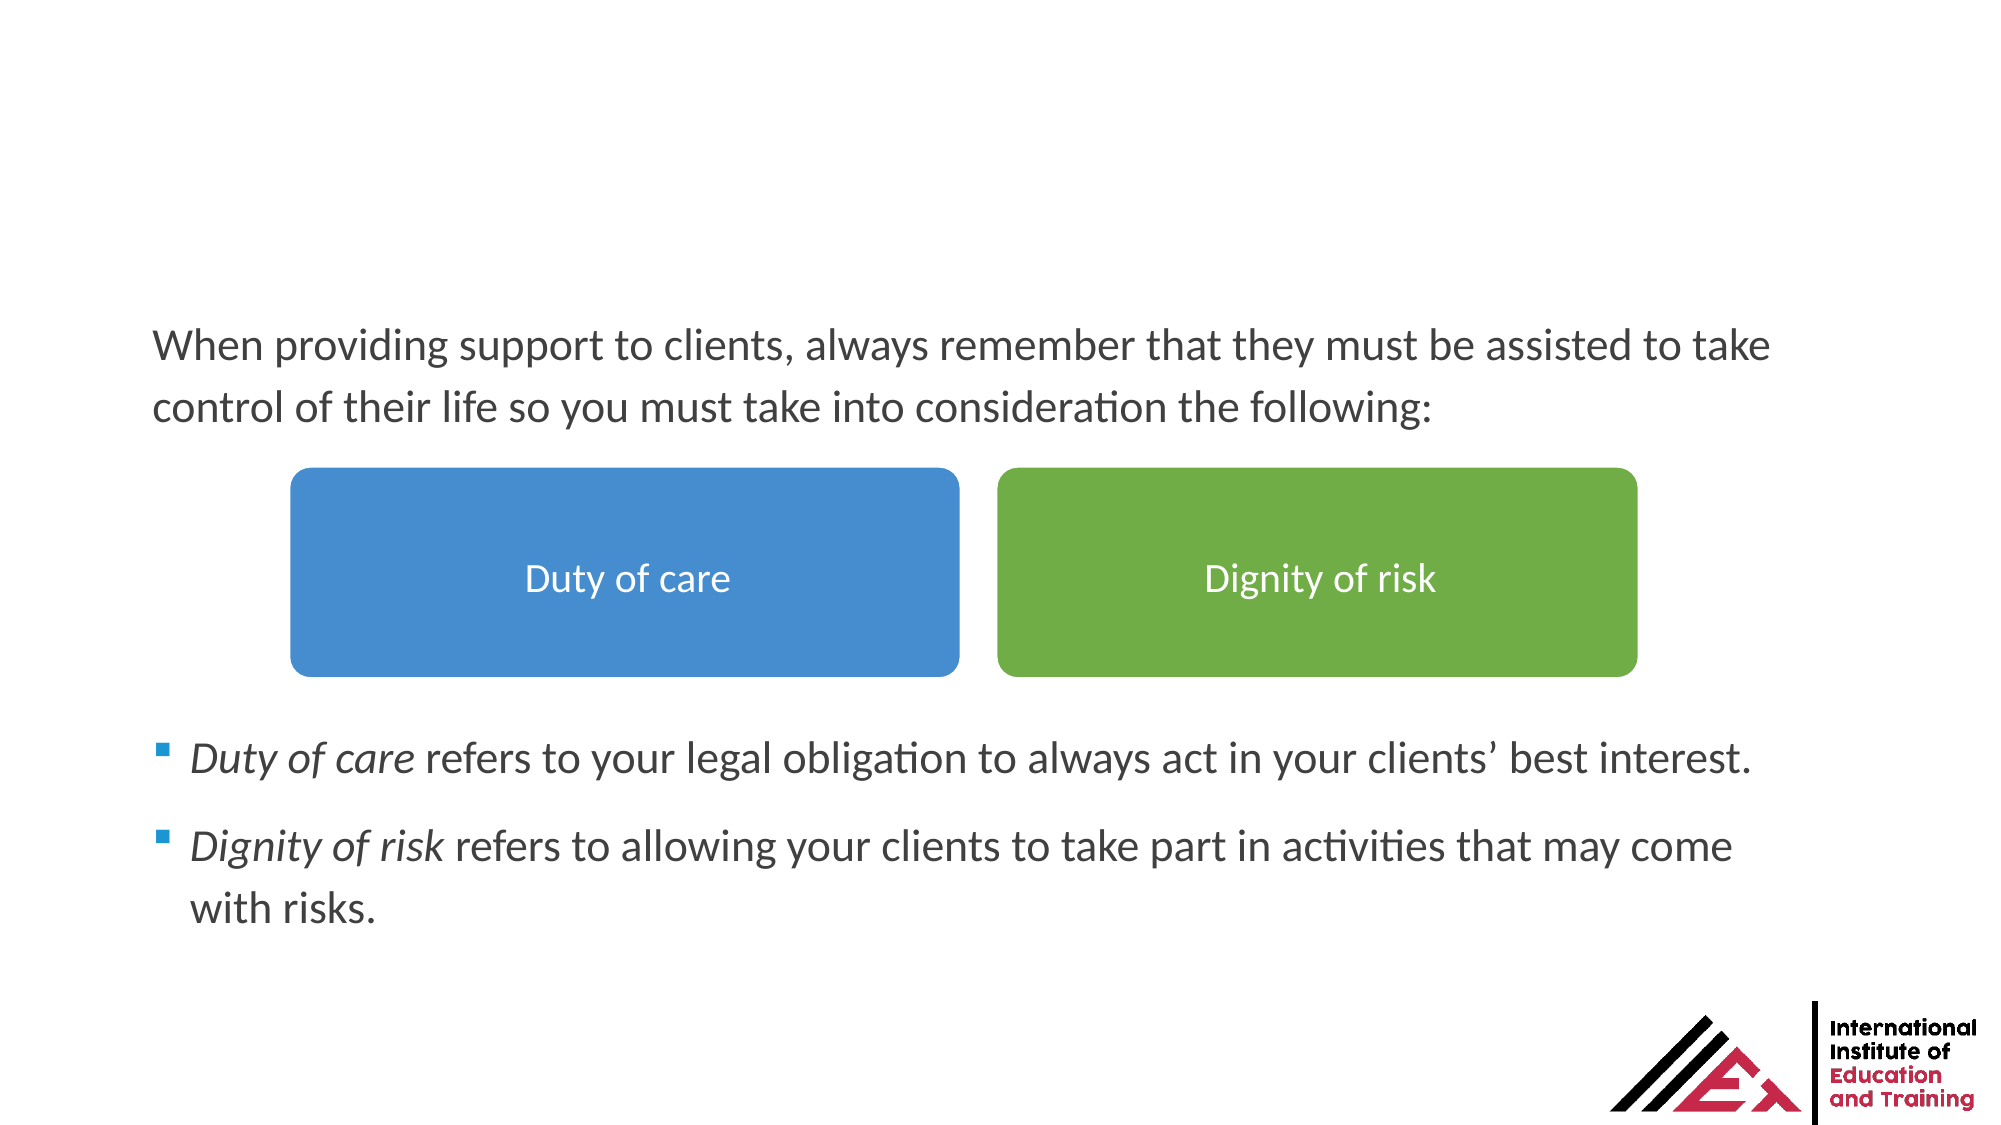

When providing support to clients, always remember that they must be assisted to take control of their life so you must take into consideration the following:

Duty of care refers to your legal obligation to always act in your clients’ best interest.
Dignity of risk refers to allowing your clients to take part in activities that may come with risks.
Duty of care
Dignity of risk